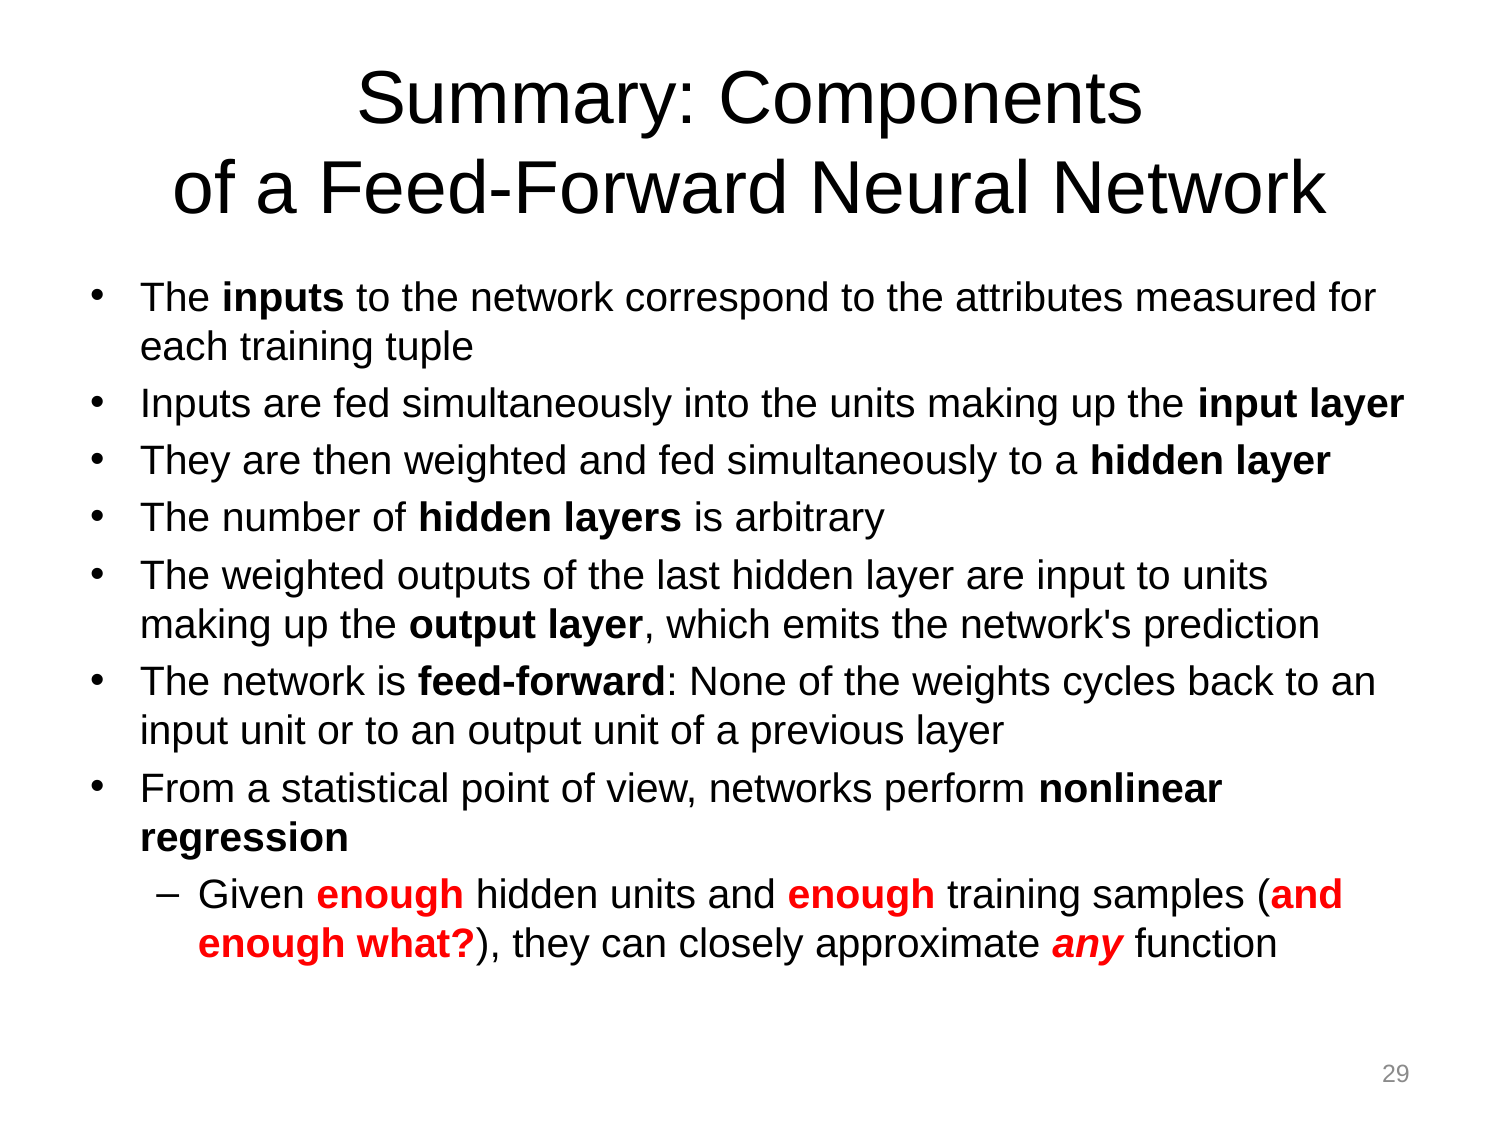

# Summary: Components of a Feed-Forward Neural Network
The inputs to the network correspond to the attributes measured for each training tuple
Inputs are fed simultaneously into the units making up the input layer
They are then weighted and fed simultaneously to a hidden layer
The number of hidden layers is arbitrary
The weighted outputs of the last hidden layer are input to units making up the output layer, which emits the network's prediction
The network is feed-forward: None of the weights cycles back to an input unit or to an output unit of a previous layer
From a statistical point of view, networks perform nonlinear regression
Given enough hidden units and enough training samples (and enough what?), they can closely approximate any function
29